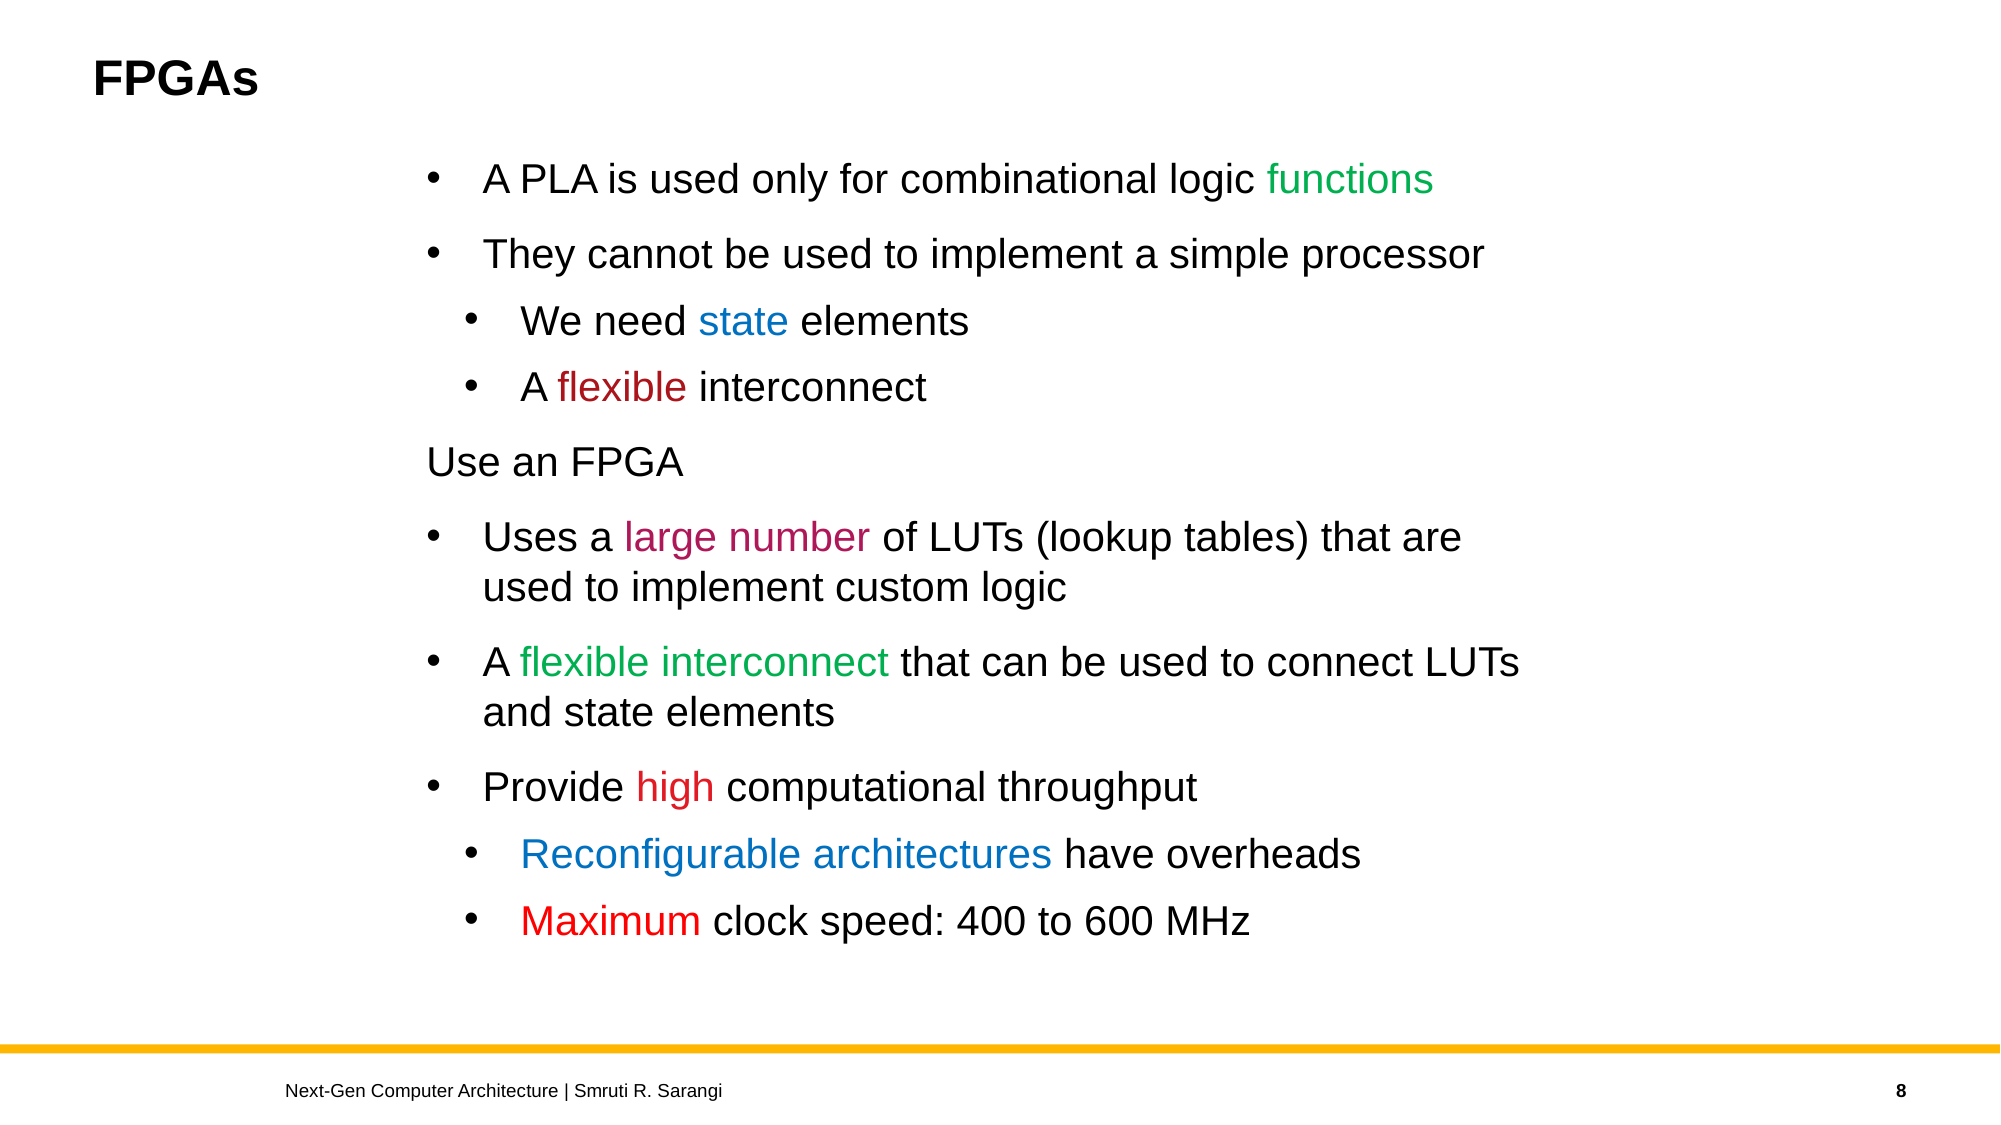

# FPGAs
A PLA is used only for combinational logic functions
They cannot be used to implement a simple processor
We need state elements
A flexible interconnect
Use an FPGA
Uses a large number of LUTs (lookup tables) that are used to implement custom logic
A flexible interconnect that can be used to connect LUTs and state elements
Provide high computational throughput
Reconfigurable architectures have overheads
Maximum clock speed: 400 to 600 MHz

8
Next-Gen Computer Architecture | Smruti R. Sarangi